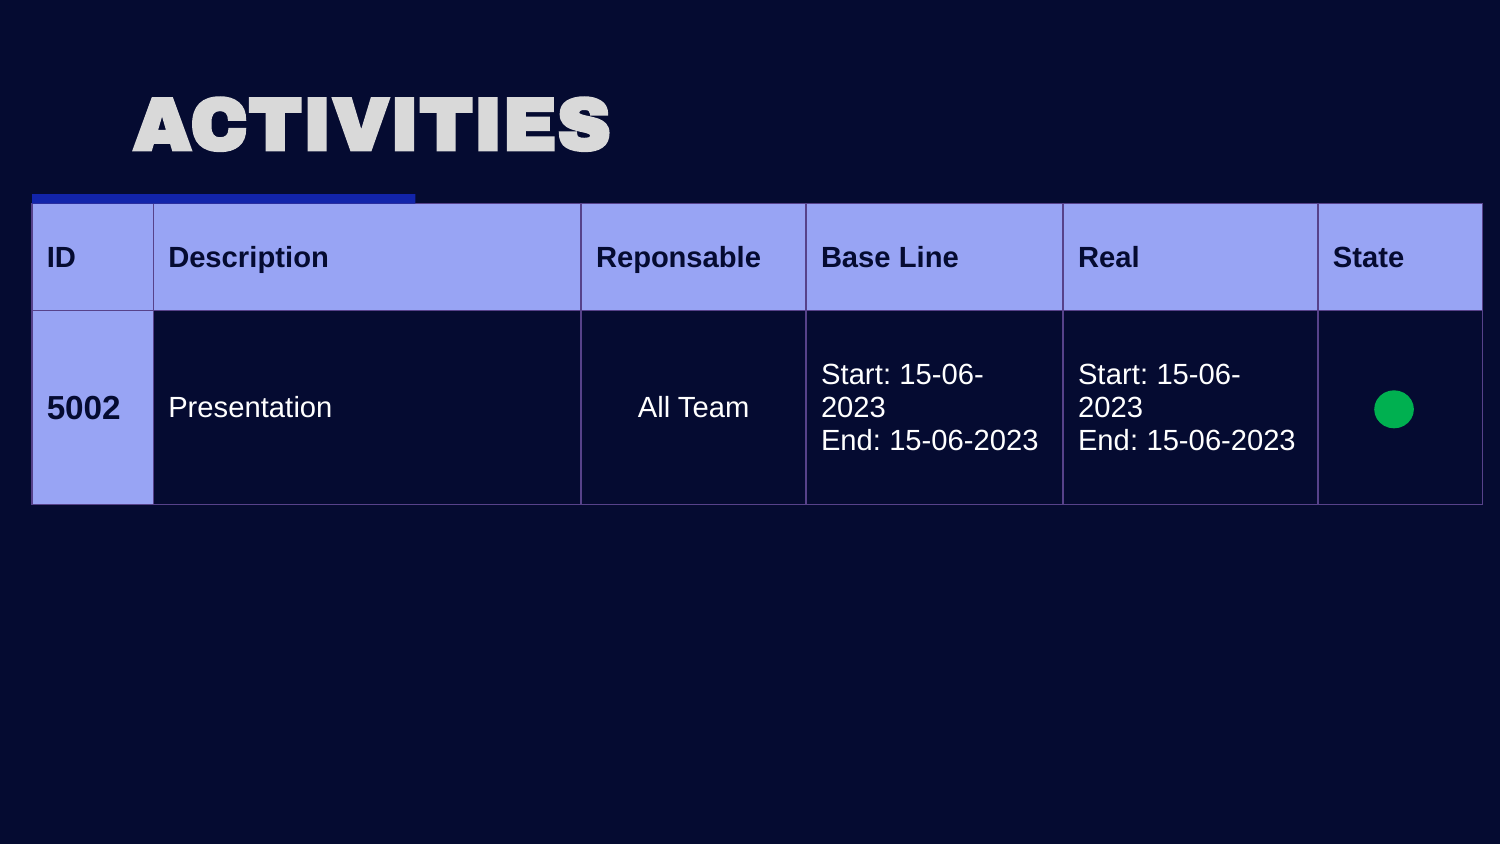

# ACTIVITIES

| ID | Description | Reponsable | Base Line | Real | State |
| --- | --- | --- | --- | --- | --- |
| 5002 | Presentation | All Team | Start: 15-06-2023 End: 15-06-2023 | Start: 15-06-2023 End: 15-06-2023 |  |

13